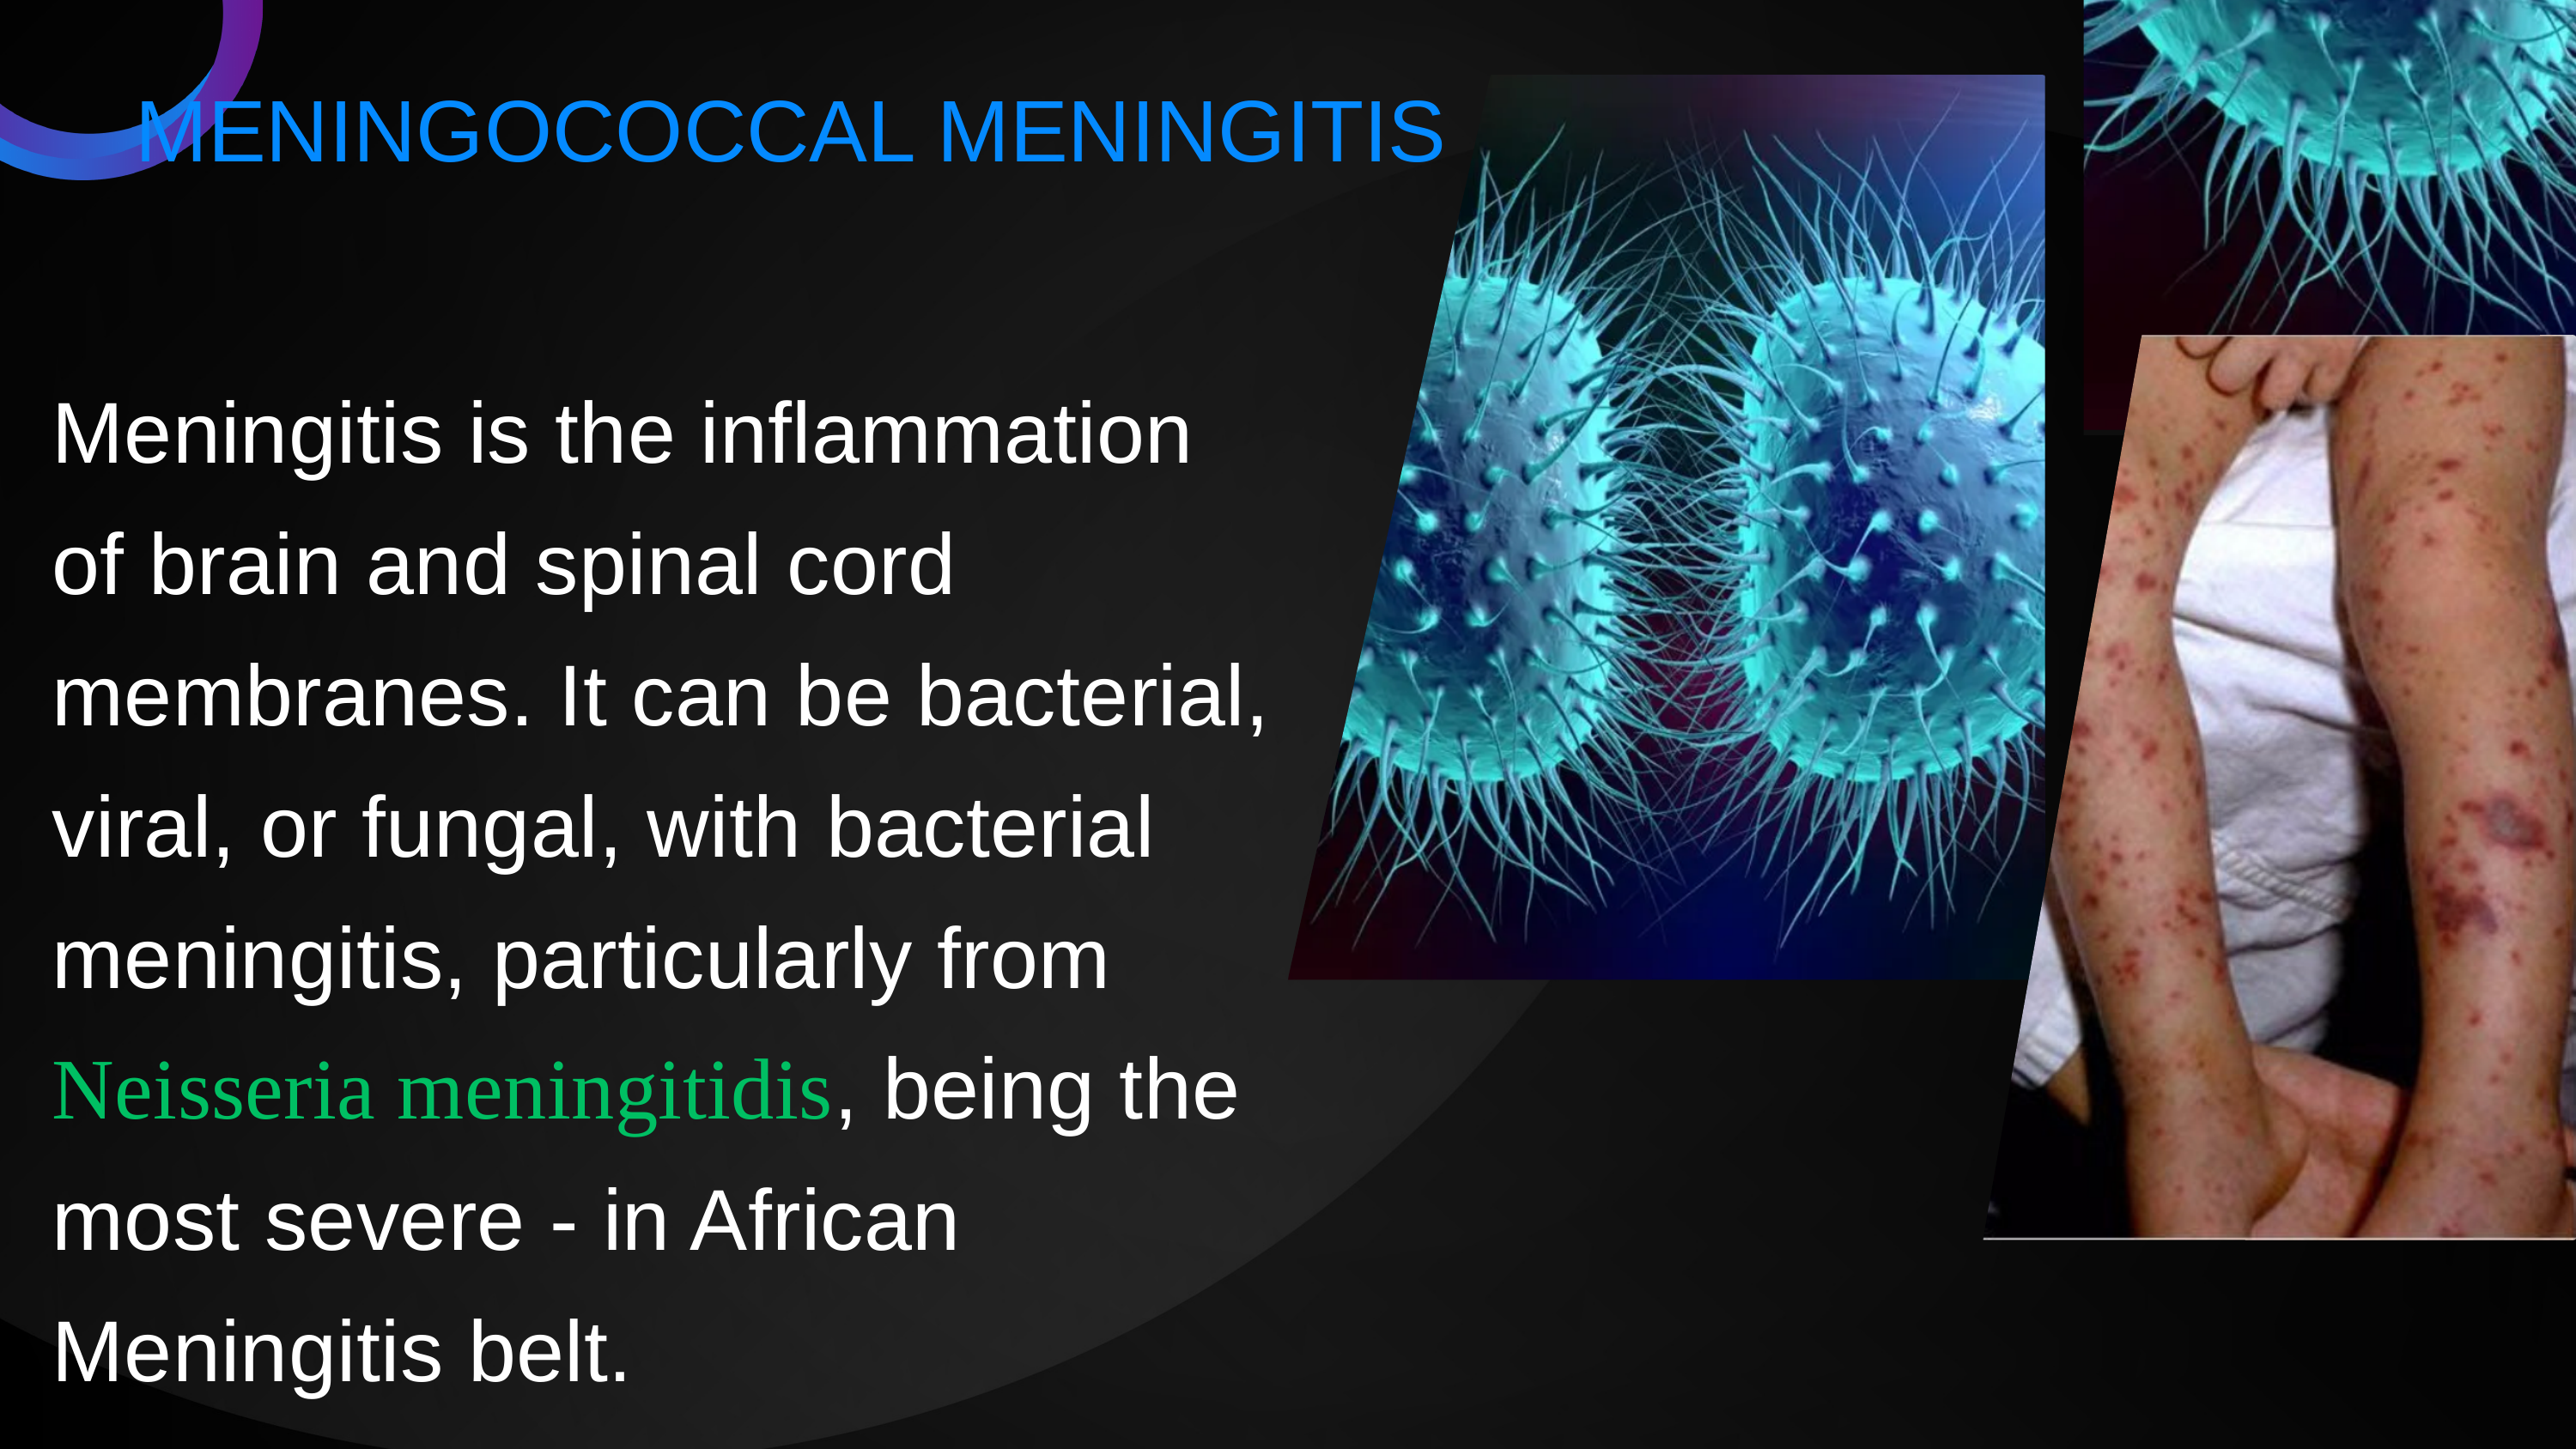

MENINGOCOCCAL MENINGITIS

Meningitis is the inflammation of brain and spinal cord membranes. It can be bacterial, viral, or fungal, with bacterial meningitis, particularly from Neisseria meningitidis, being the most severe - in African Meningitis belt.